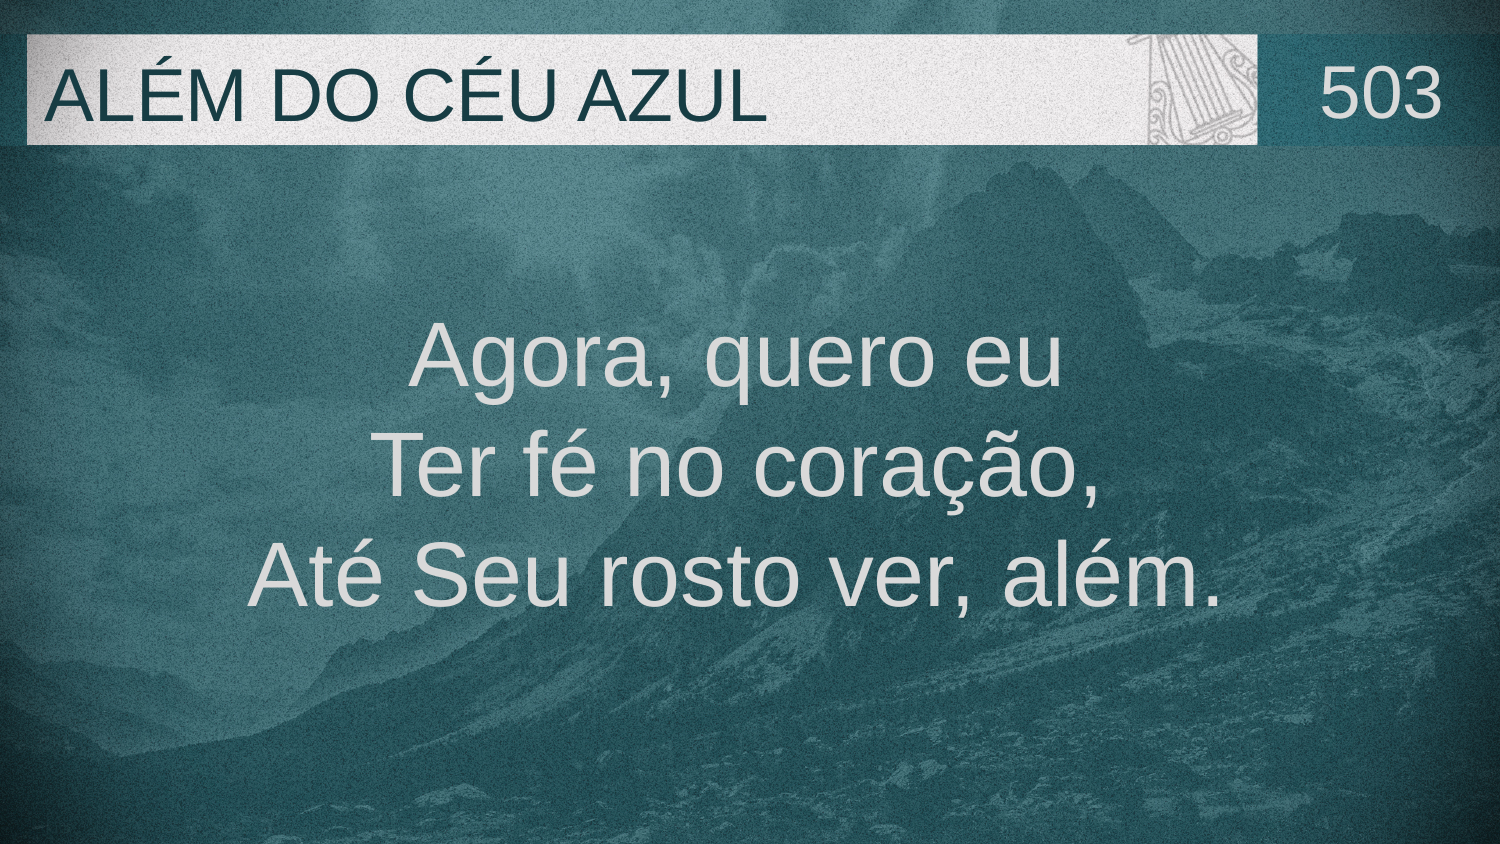

# ALÉM DO CÉU AZUL
503
Agora, quero eu
Ter fé no coração,
Até Seu rosto ver, além.